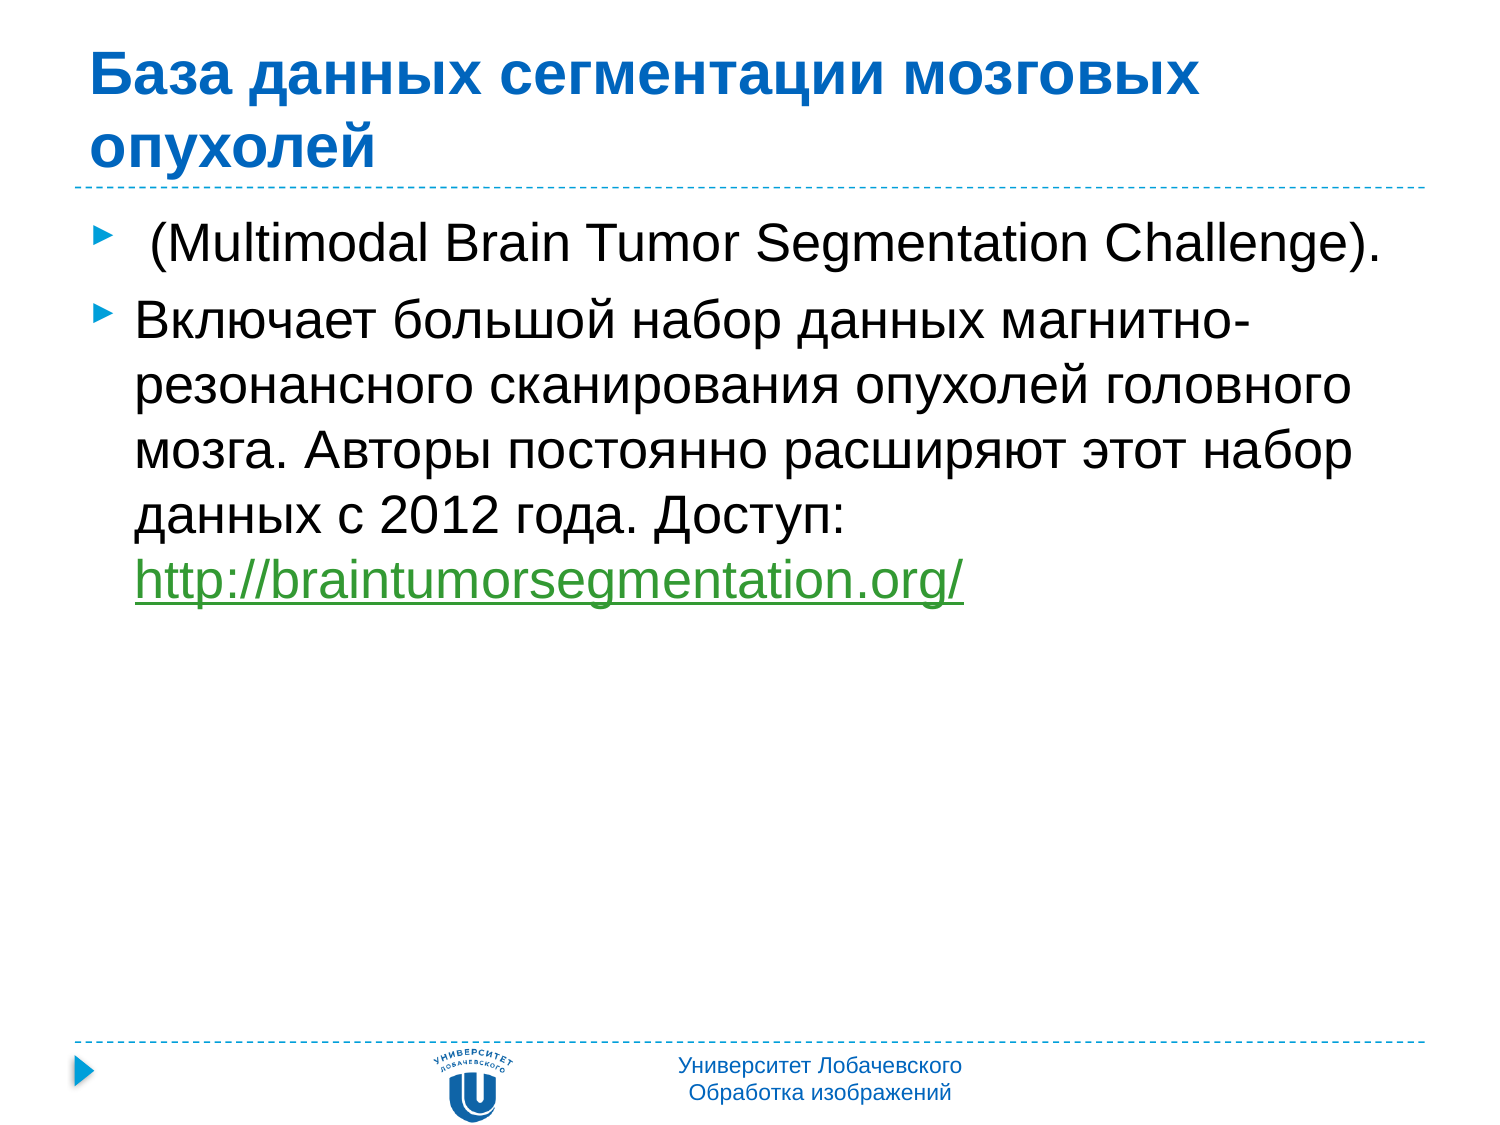

# База данных сегментации мозговых опухолей
 (Multimodal Brain Tumor Segmentation Challenge).
Включает большой набор данных магнитно-резонансного сканирования опухолей головного мозга. Авторы постоянно расширяют этот набор данных с 2012 года. Доступ: http://braintumorsegmentation.org/
35
Университет Лобачевского
Обработка изображений